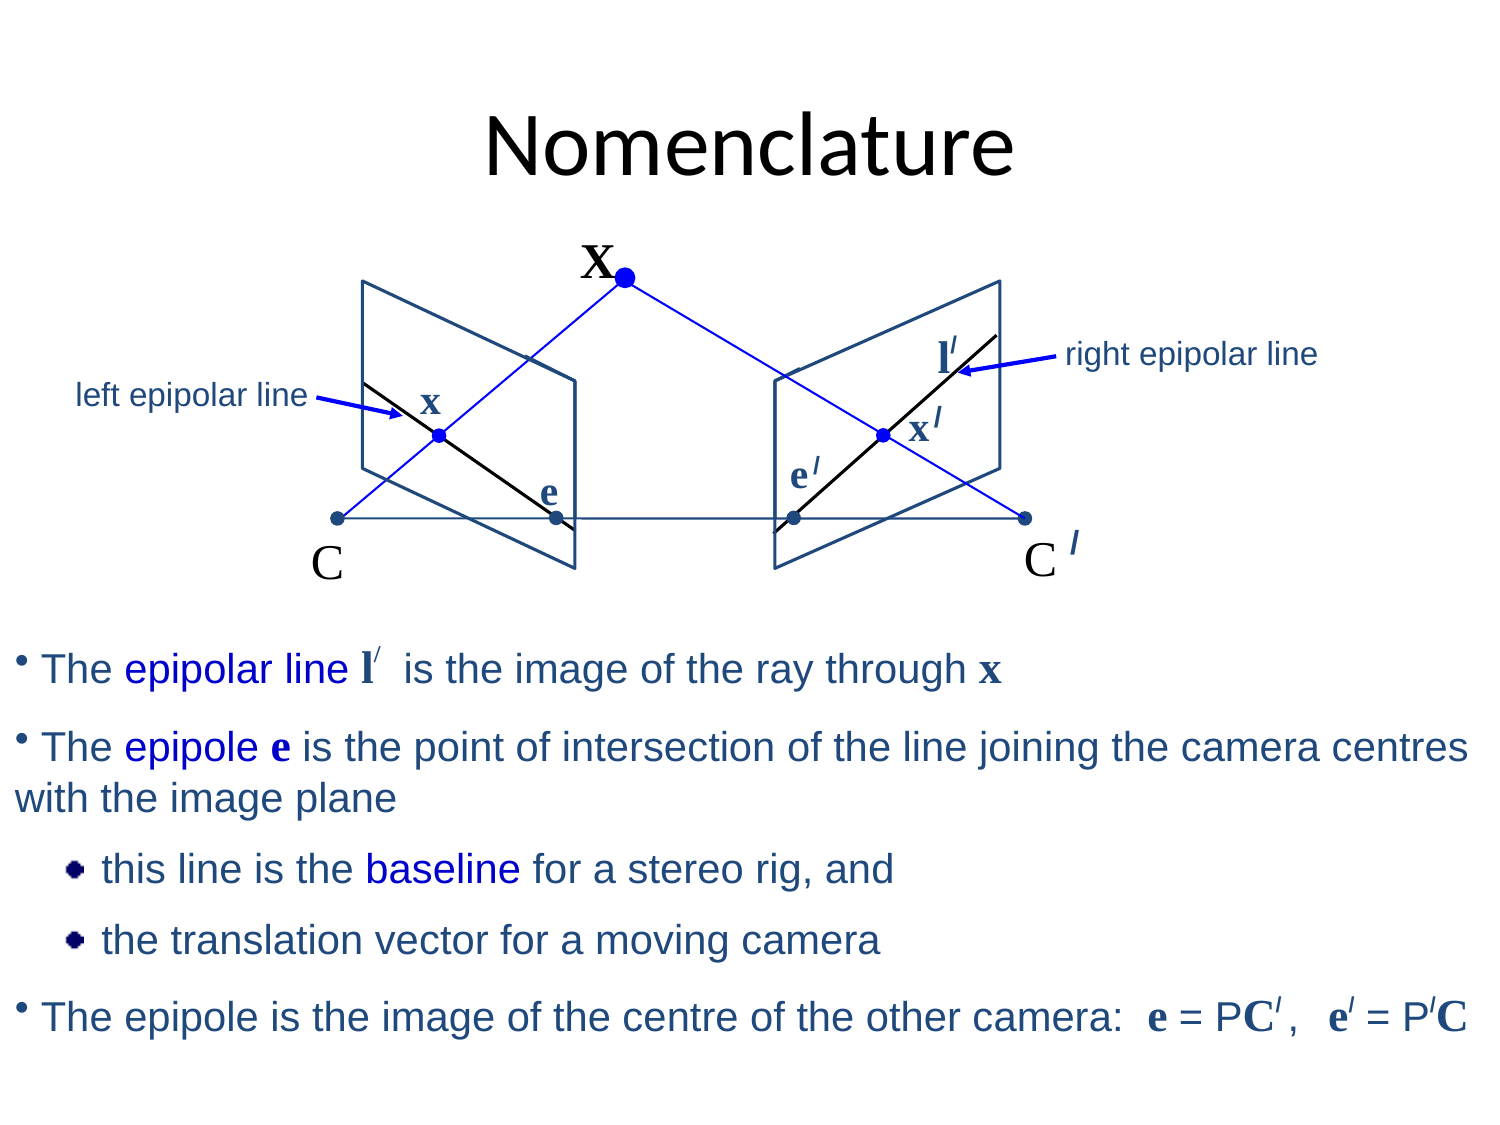

# Nomenclature

X

l/
right epipolar line

left epipolar line
x

 /
x

e
 /
e

 /
C
C
 The epipolar line l/  is the image of the ray through x
 The epipole e is the point of intersection of the line joining the camera centres with the image plane
 this line is the baseline for a stereo rig, and
 the translation vector for a moving camera
 The epipole is the image of the centre of the other camera:  e = PC/ ,   e/ = P/C